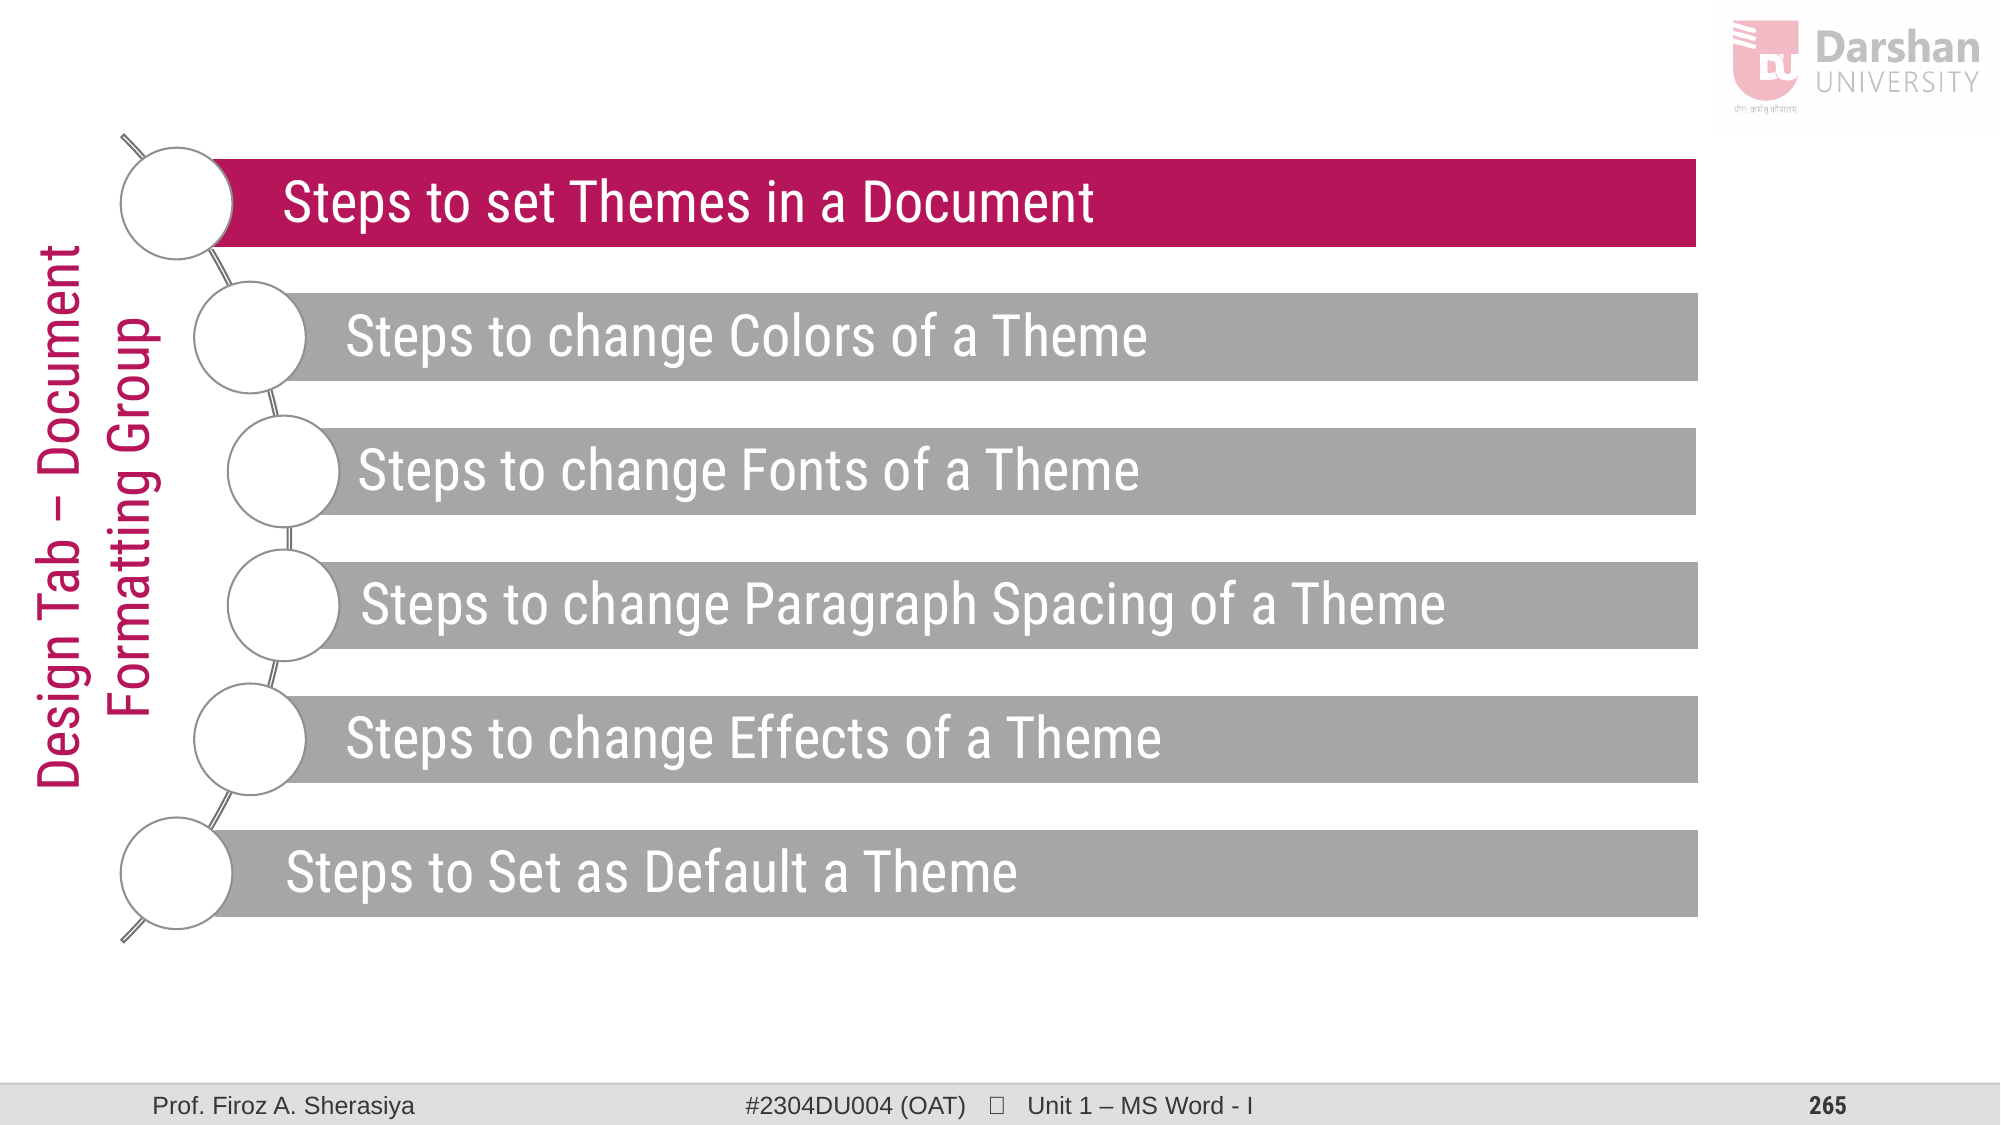

Steps to set Themes in a Document
Steps to change Colors of a Theme
Steps to change Fonts of a Theme
Steps to change Paragraph Spacing of a Theme
Steps to change Effects of a Theme
Steps to Set as Default a Theme
Design Tab – Document Formatting Group